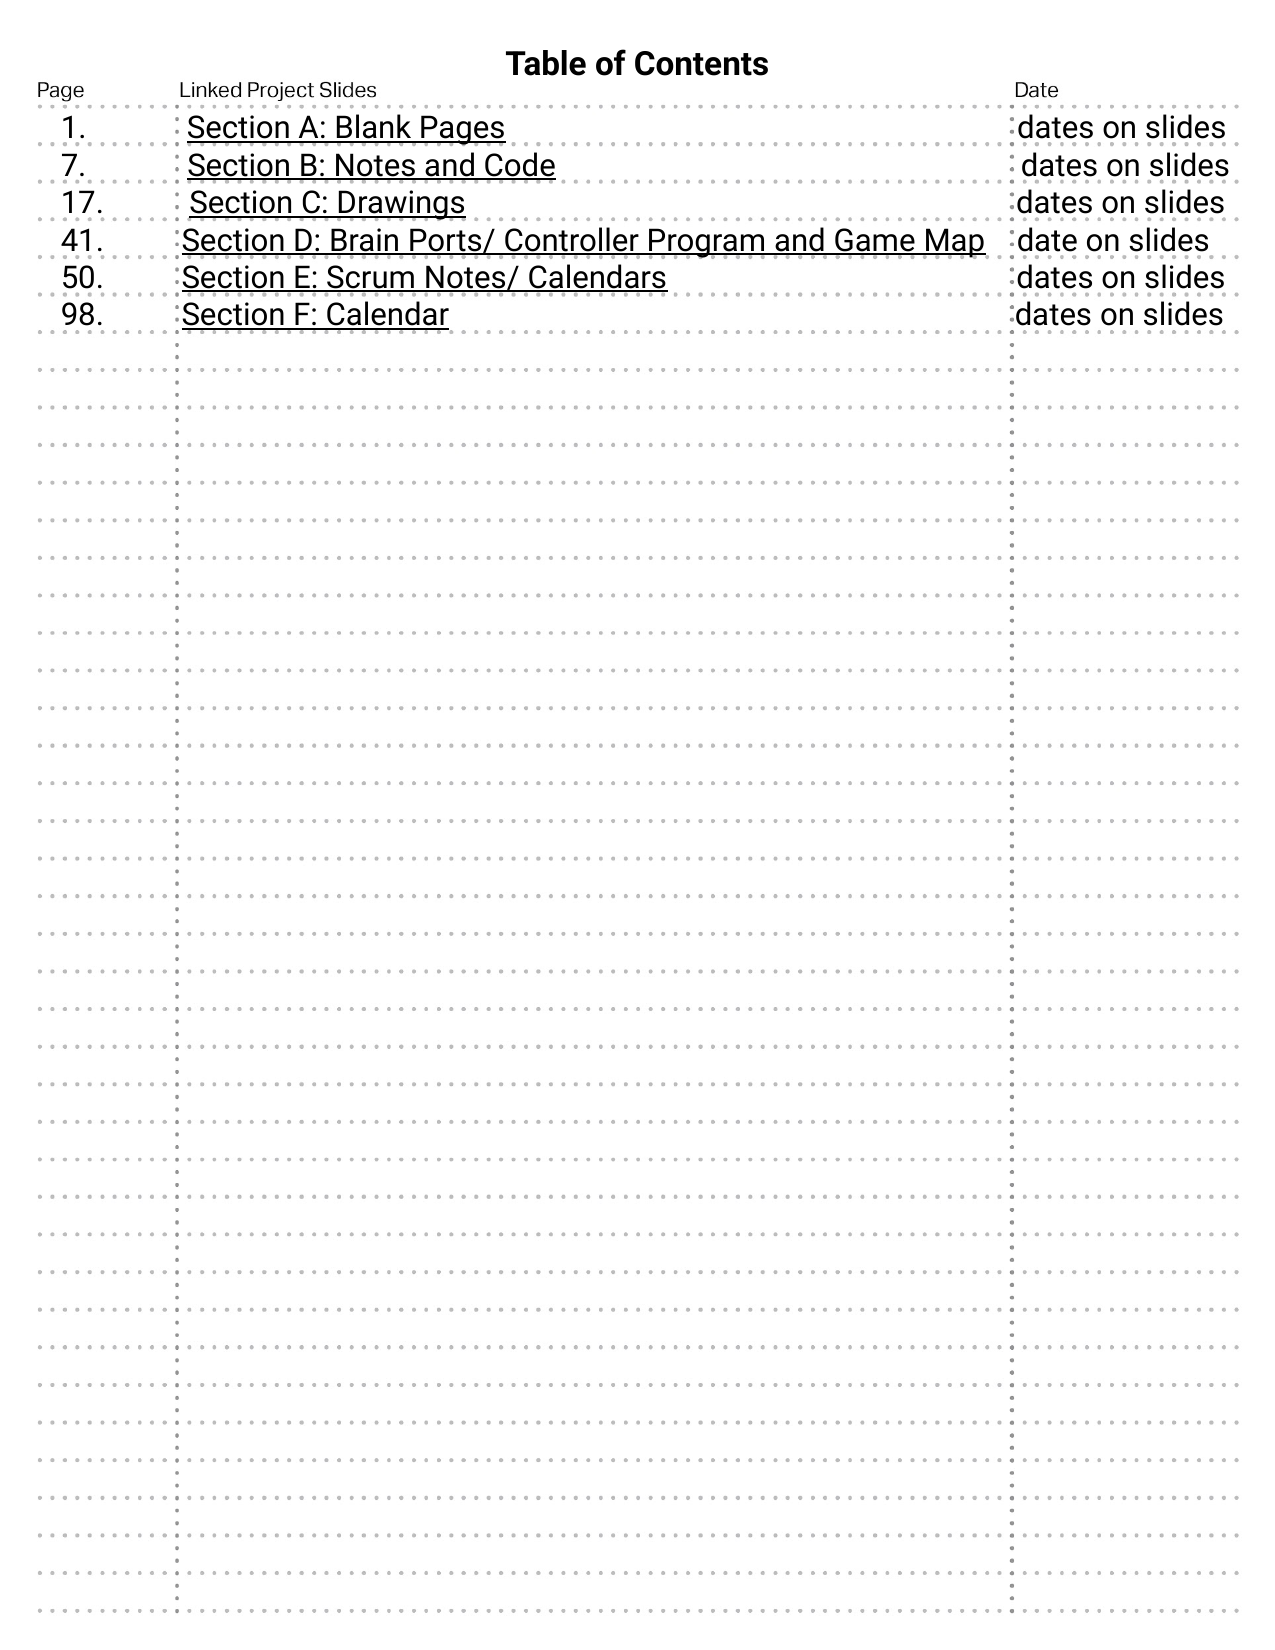

Section A: Blank Pages                                                                  dates on slides
7.             Section B: Notes and Code                                                            dates on slides
17.           Section C: Drawings                                                                       dates on slides
41.          Section D: Brain Ports/ Controller Program and Game Map    date on slides
50.          Section E: Scrum Notes/ Calendars                                             dates on slides
98.          Section F: Calendar                                                                         dates on slides